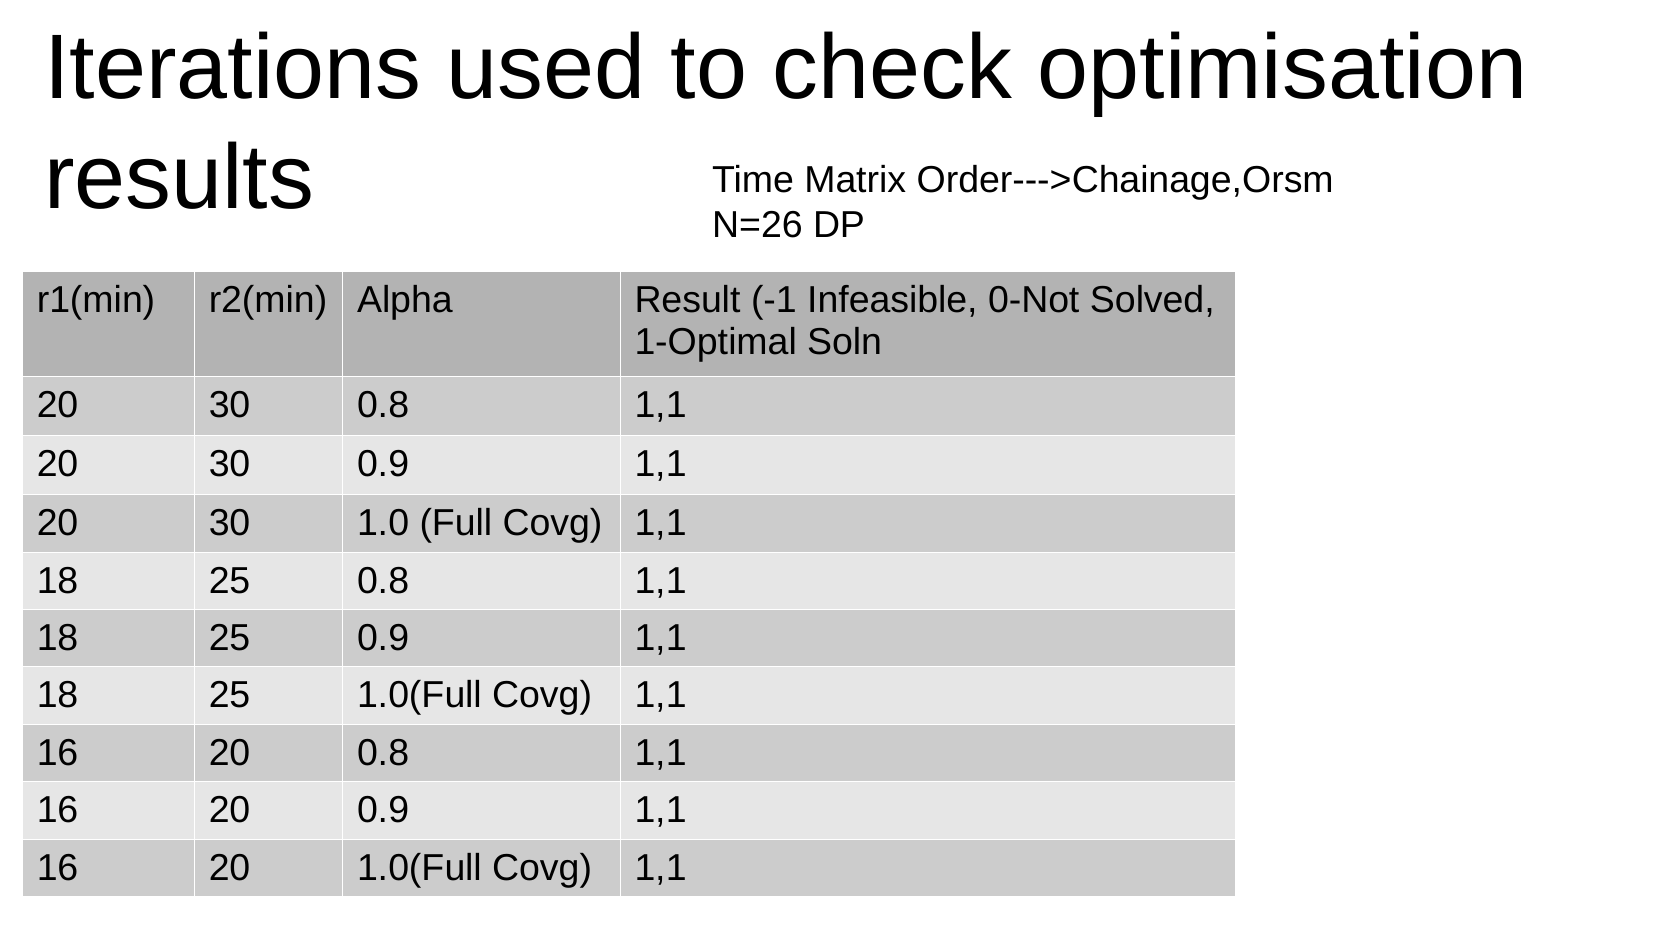

Iterations used to check optimisation results
Time Matrix Order--->Chainage,Orsm
N=26 DP
| r1(min) | r2(min) | Alpha | Result (-1 Infeasible, 0-Not Solved, 1-Optimal Soln |
| --- | --- | --- | --- |
| 20 | 30 | 0.8 | 1,1 |
| 20 | 30 | 0.9 | 1,1 |
| 20 | 30 | 1.0 (Full Covg) | 1,1 |
| 18 | 25 | 0.8 | 1,1 |
| 18 | 25 | 0.9 | 1,1 |
| 18 | 25 | 1.0(Full Covg) | 1,1 |
| 16 | 20 | 0.8 | 1,1 |
| 16 | 20 | 0.9 | 1,1 |
| 16 | 20 | 1.0(Full Covg) | 1,1 |